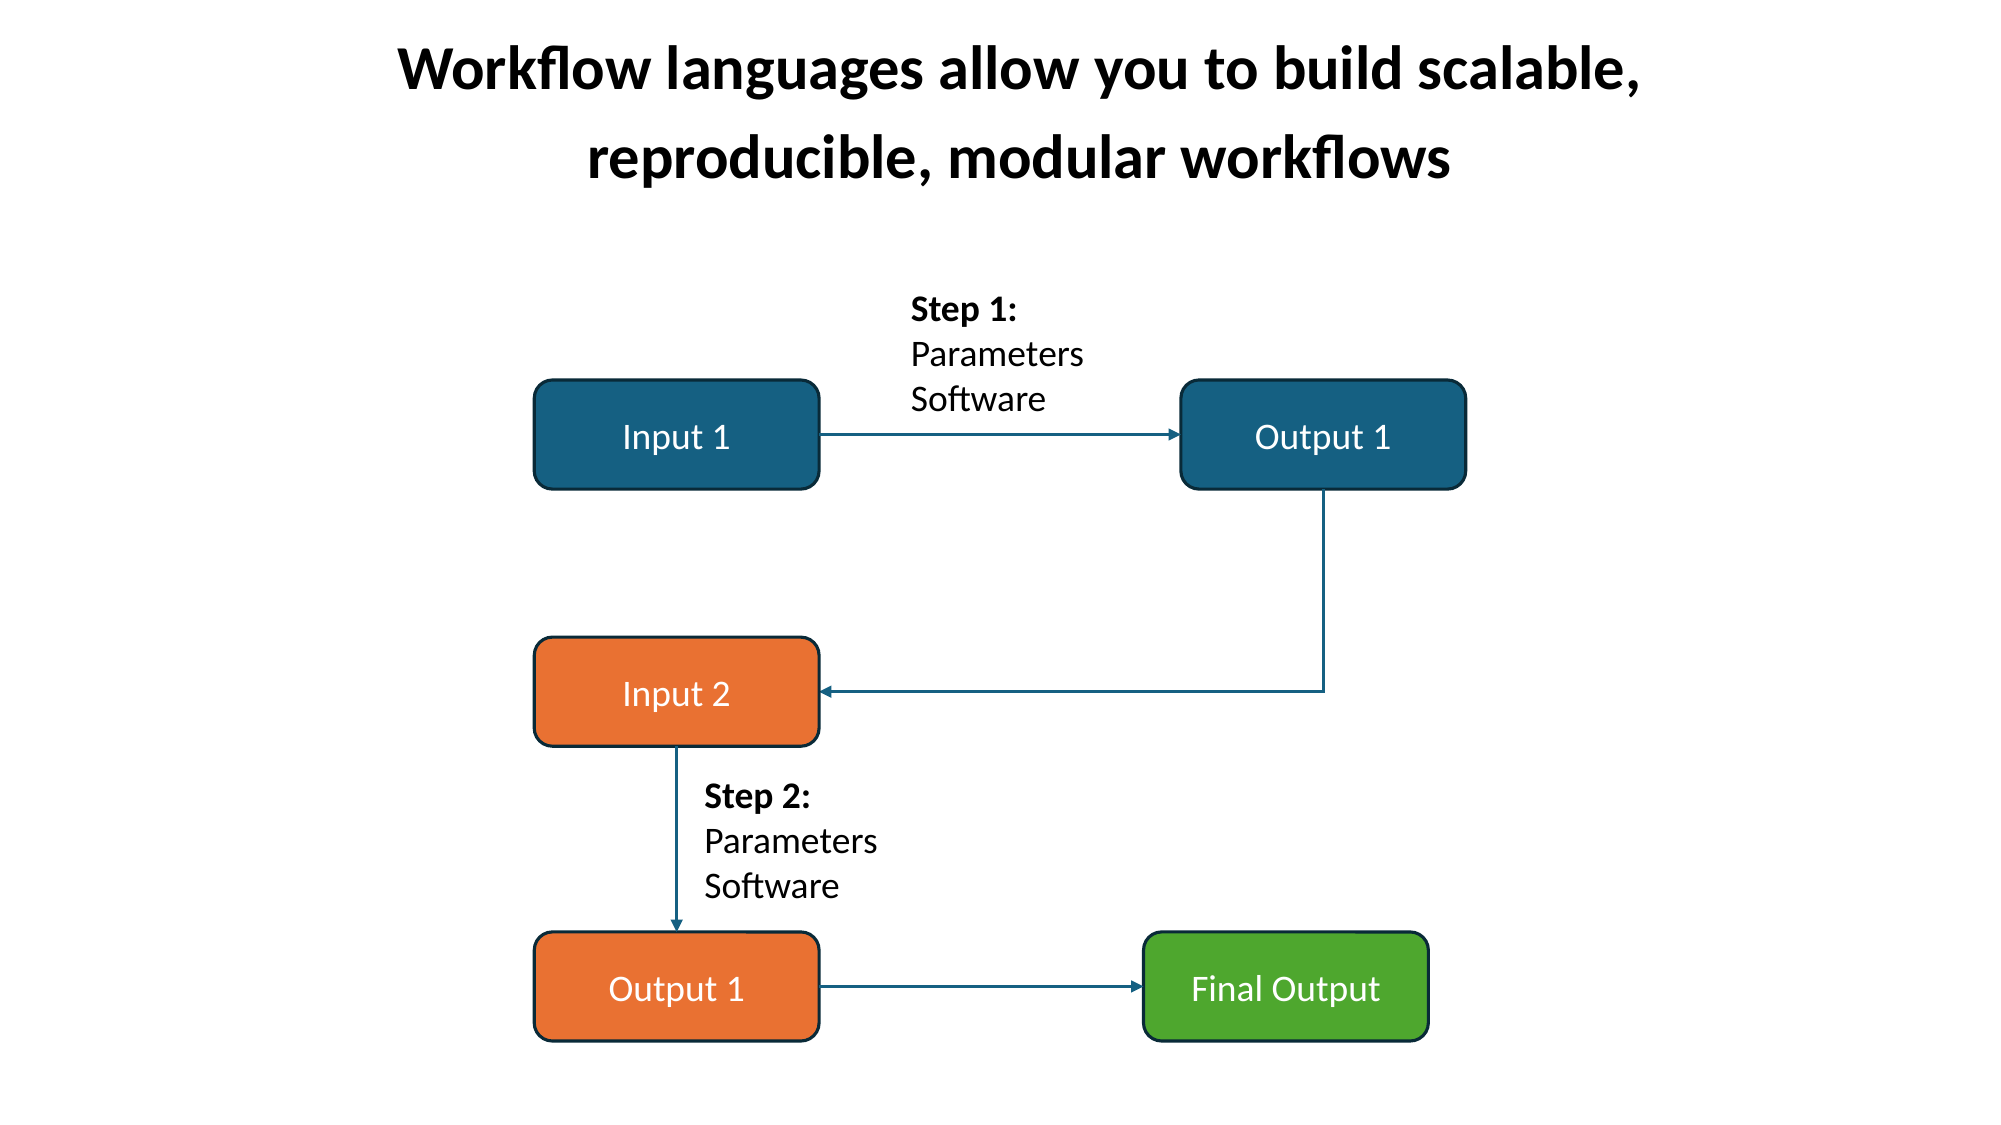

# Workflow languages allow you to build scalable, reproducible, modular workflows
Step 1:
Parameters
Software
Input 1
Output 1
Input 2
Step 2:
Parameters
Software
Output 1
Final Output